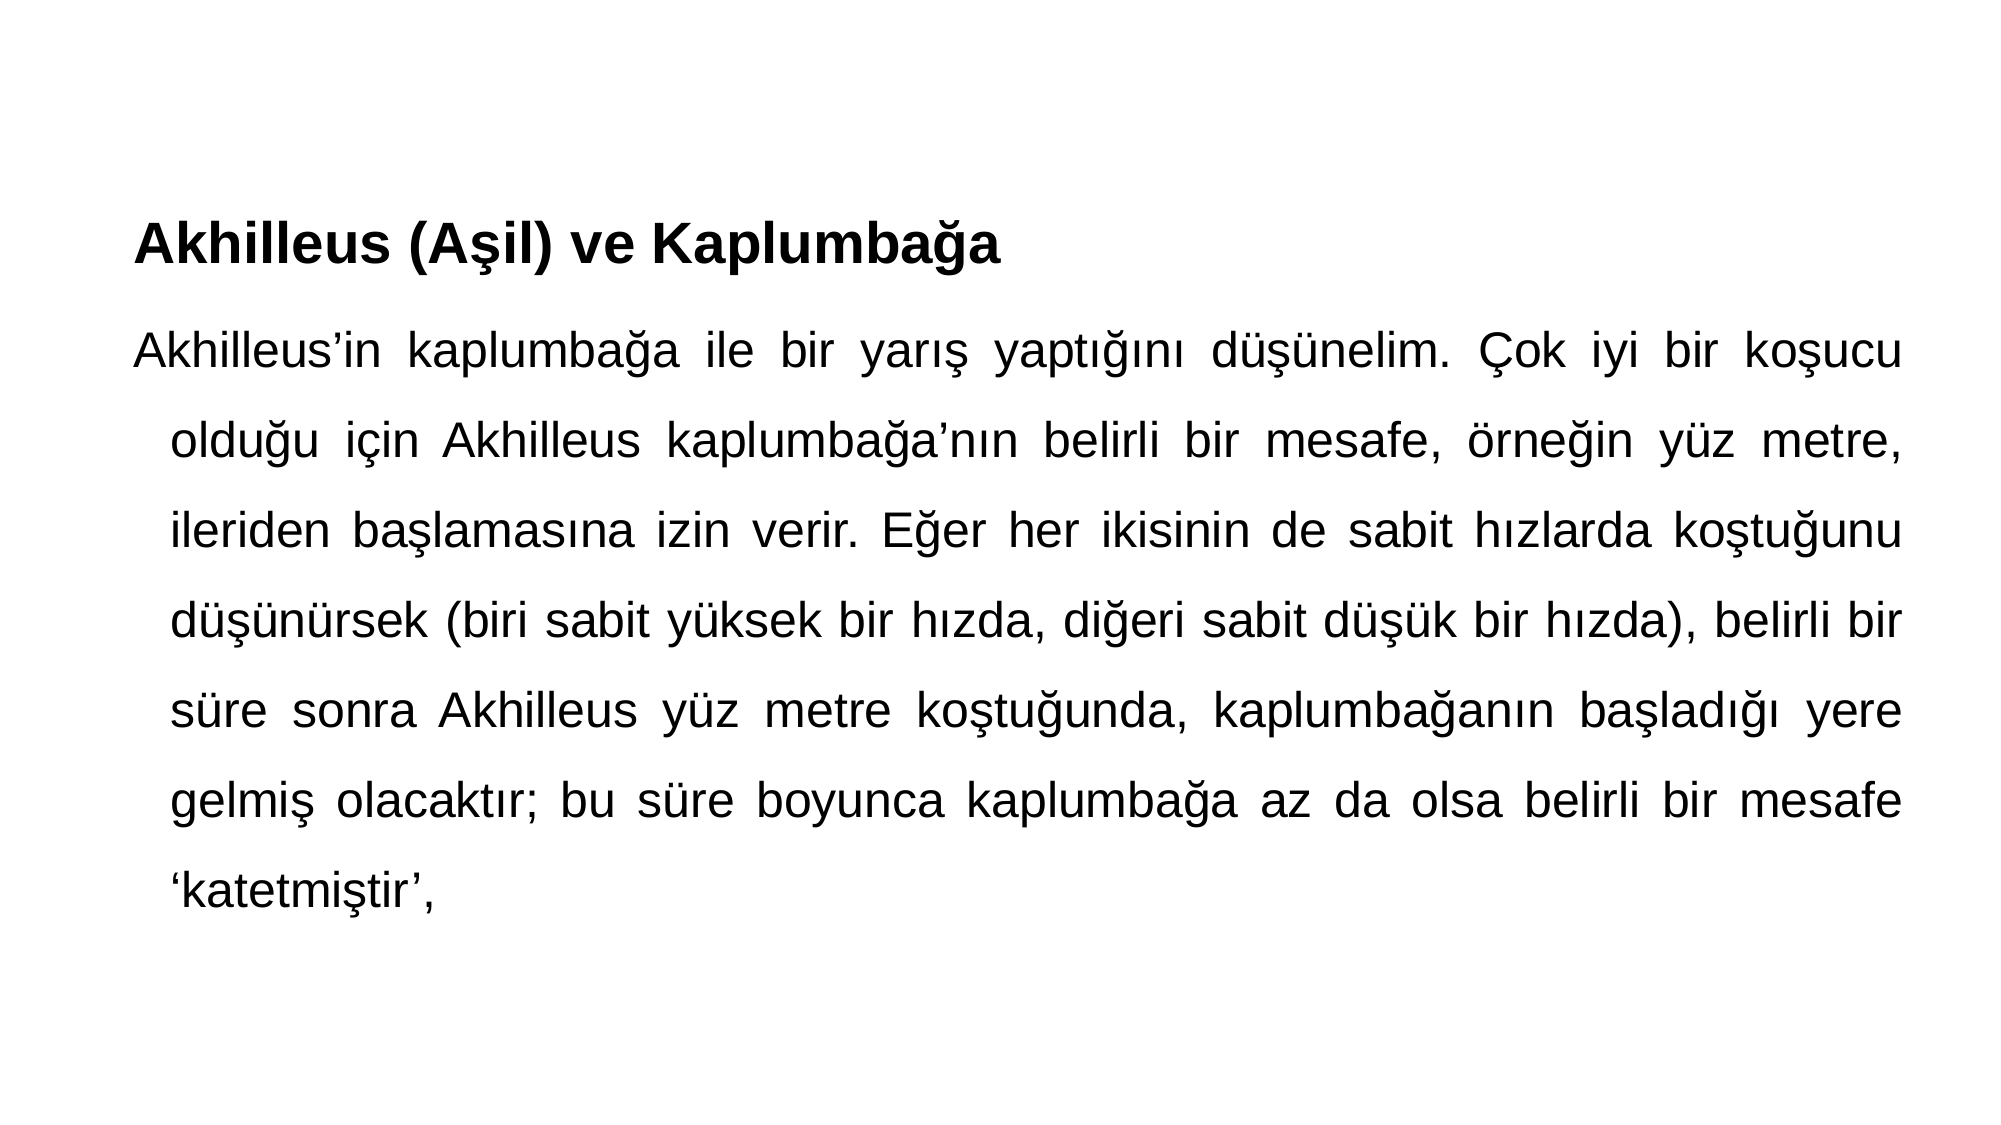

Akhilleus (Aşil) ve Kaplumbağa
Akhilleus’in kaplumbağa ile bir yarış yaptığını düşünelim. Çok iyi bir koşucu olduğu için Akhilleus kaplumbağa’nın belirli bir mesafe, örneğin yüz metre, ileriden başlamasına izin verir. Eğer her ikisinin de sabit hızlarda koştuğunu düşünürsek (biri sabit yüksek bir hızda, diğeri sabit düşük bir hızda), belirli bir süre sonra Akhilleus yüz metre koştuğunda, kaplumbağanın başladığı yere gelmiş olacaktır; bu süre boyunca kaplumbağa az da olsa belirli bir mesafe ‘katetmiştir’,